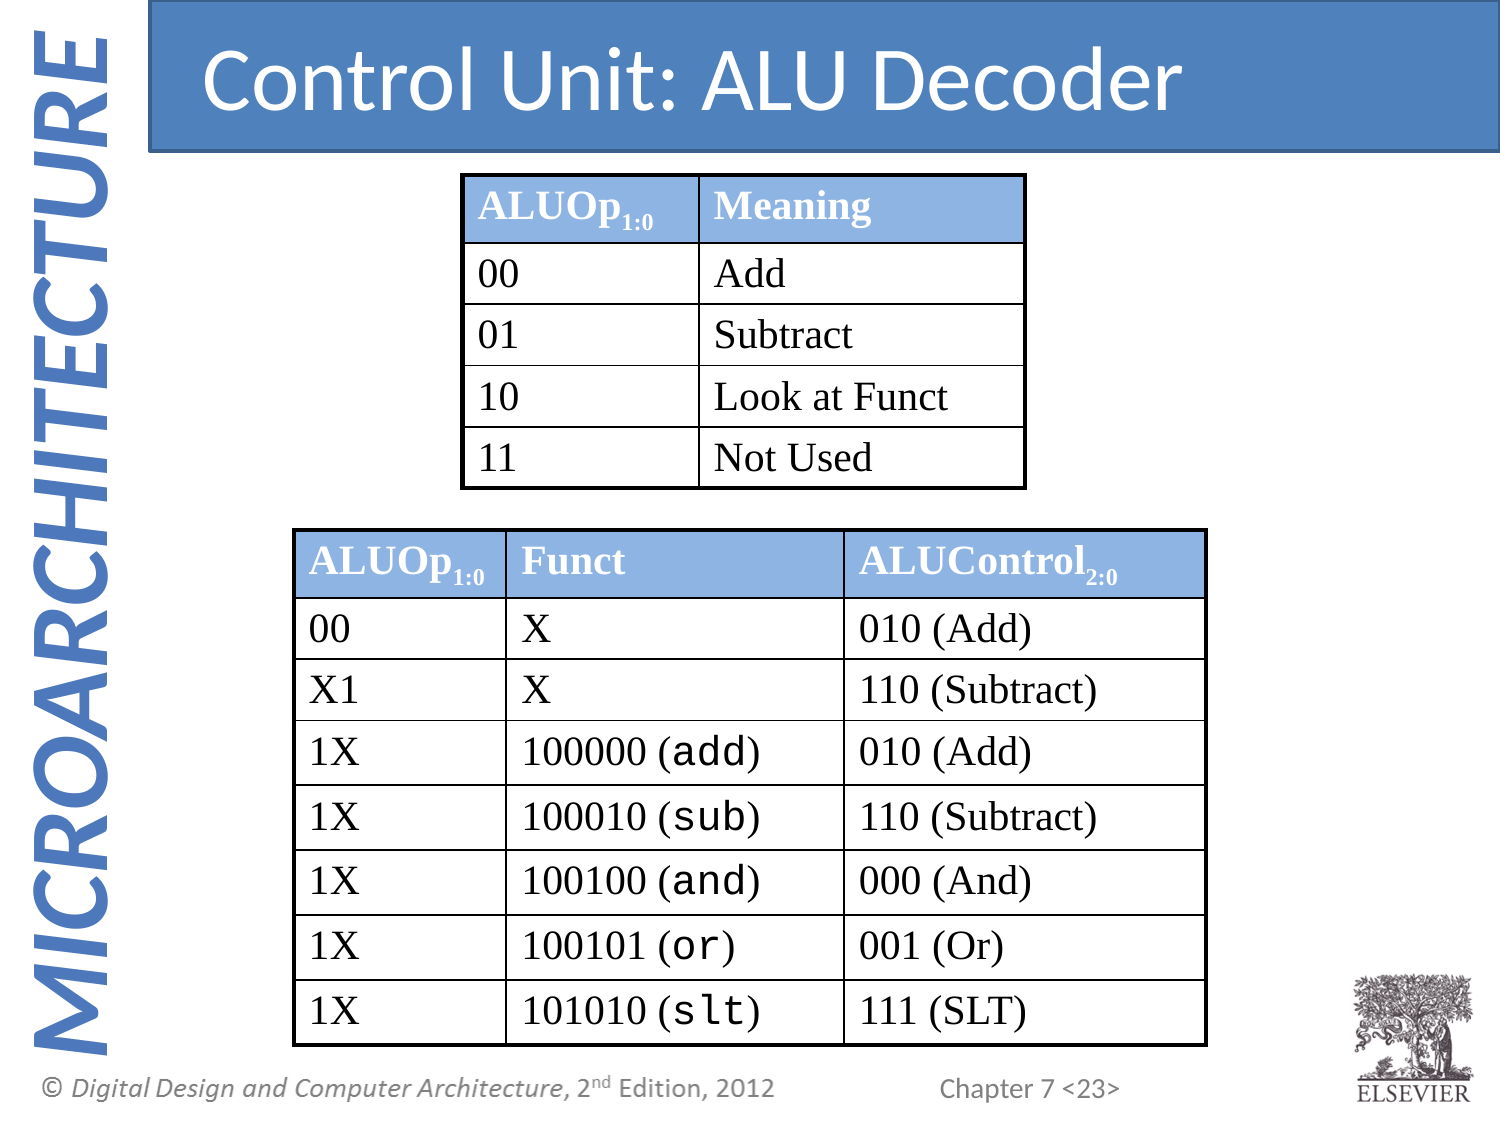

Control Unit: ALU Decoder
| ALUOp1:0 | Meaning |
| --- | --- |
| 00 | Add |
| 01 | Subtract |
| 10 | Look at Funct |
| 11 | Not Used |

| ALUOp1:0 | Funct | ALUControl2:0 |
| --- | --- | --- |
| 00 | X | 010 (Add) |
| X1 | X | 110 (Subtract) |
| 1X | 100000 (add) | 010 (Add) |
| 1X | 100010 (sub) | 110 (Subtract) |
| 1X | 100100 (and) | 000 (And) |
| 1X | 100101 (or) | 001 (Or) |
| 1X | 101010 (slt) | 111 (SLT) |